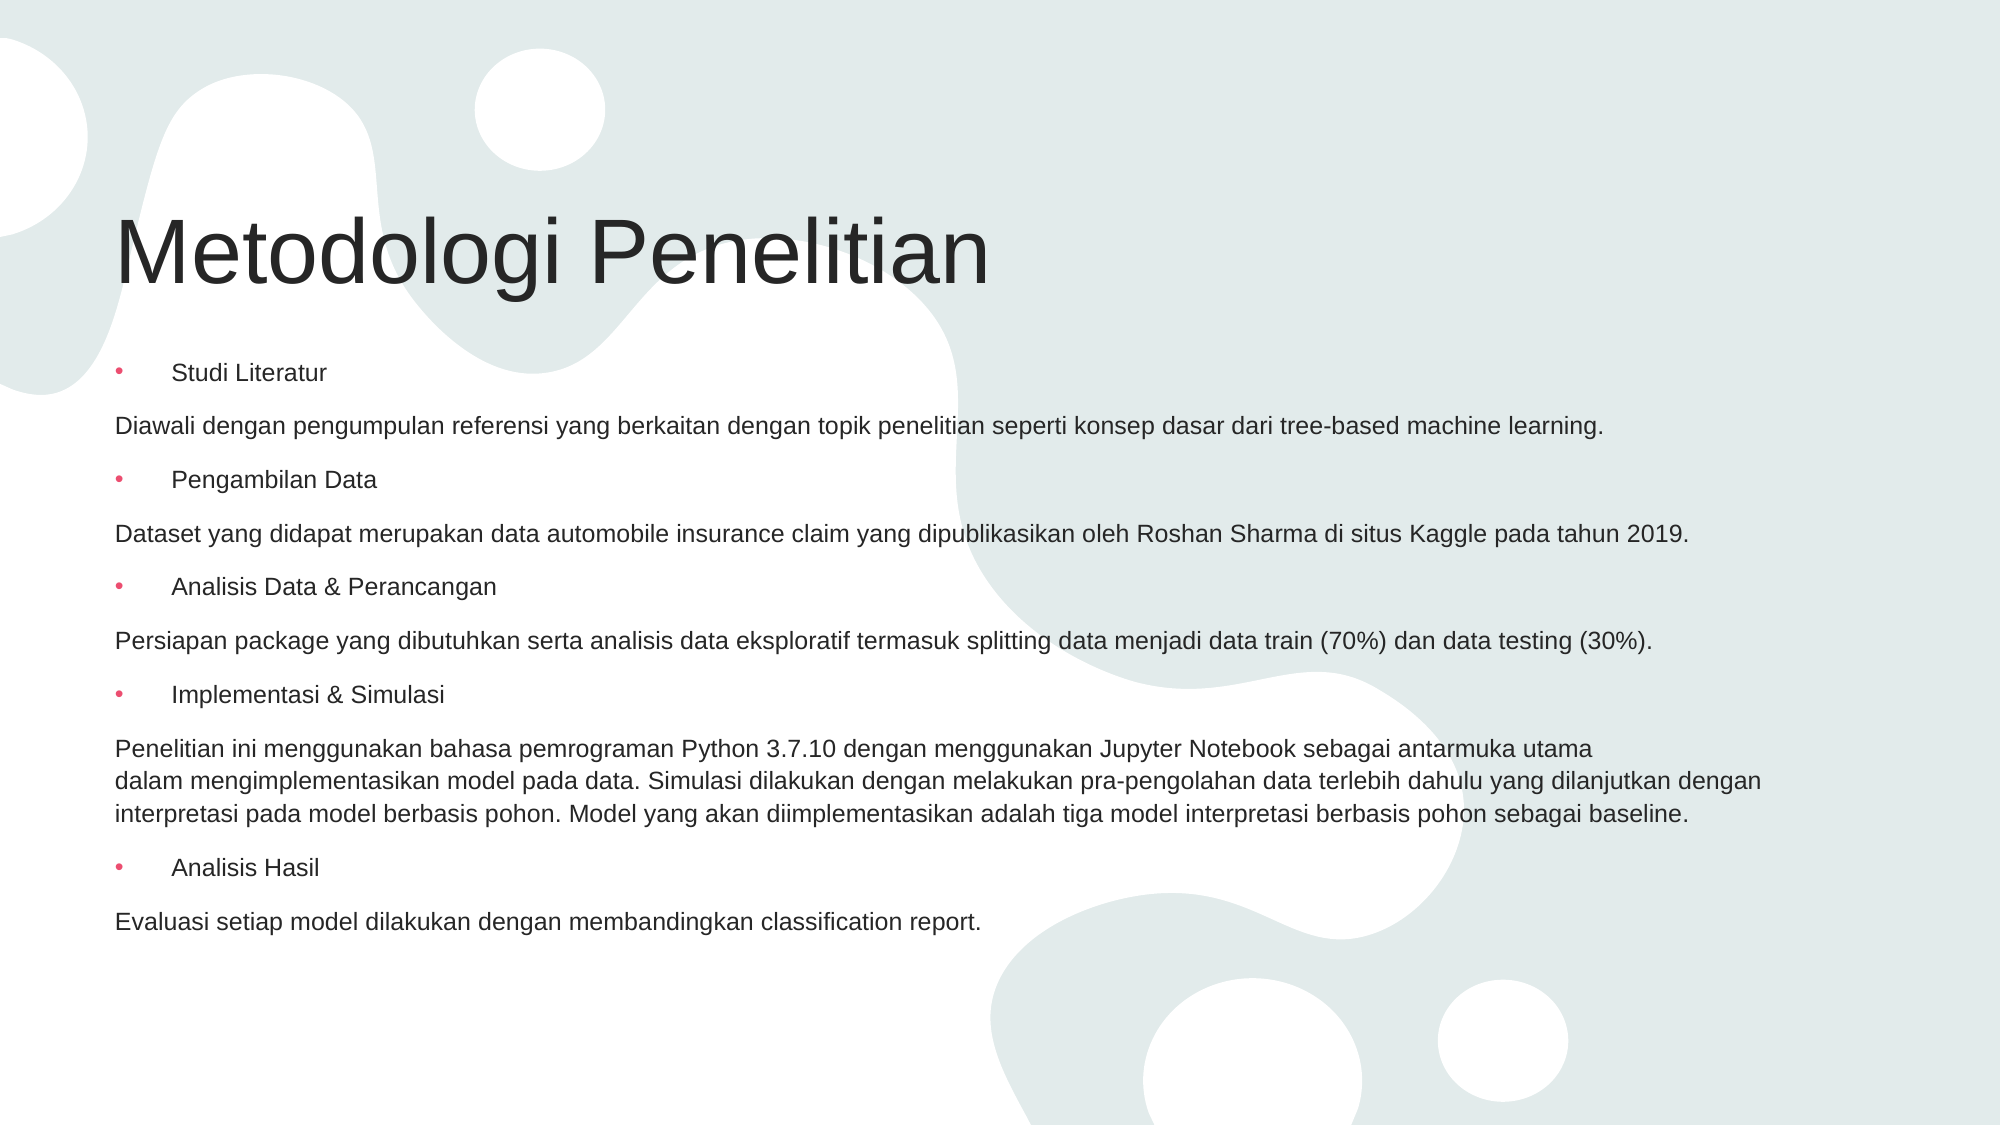

# Metodologi Penelitian
Studi Literatur
Diawali dengan pengumpulan referensi yang berkaitan dengan topik penelitian seperti konsep dasar dari tree-based machine learning.
Pengambilan Data
Dataset yang didapat merupakan data automobile insurance claim yang dipublikasikan oleh Roshan Sharma di situs Kaggle pada tahun 2019.
Analisis Data & Perancangan
Persiapan package yang dibutuhkan serta analisis data eksploratif termasuk splitting data menjadi data train (70%) dan data testing (30%).
Implementasi & Simulasi
Penelitian ini menggunakan bahasa pemrograman Python 3.7.10 dengan menggunakan Jupyter Notebook sebagai antarmuka utama dalam mengimplementasikan model pada data. Simulasi dilakukan dengan melakukan pra-pengolahan data terlebih dahulu yang dilanjutkan dengan interpretasi pada model berbasis pohon. Model yang akan diimplementasikan adalah tiga model interpretasi berbasis pohon sebagai baseline.
Analisis Hasil
Evaluasi setiap model dilakukan dengan membandingkan classification report.